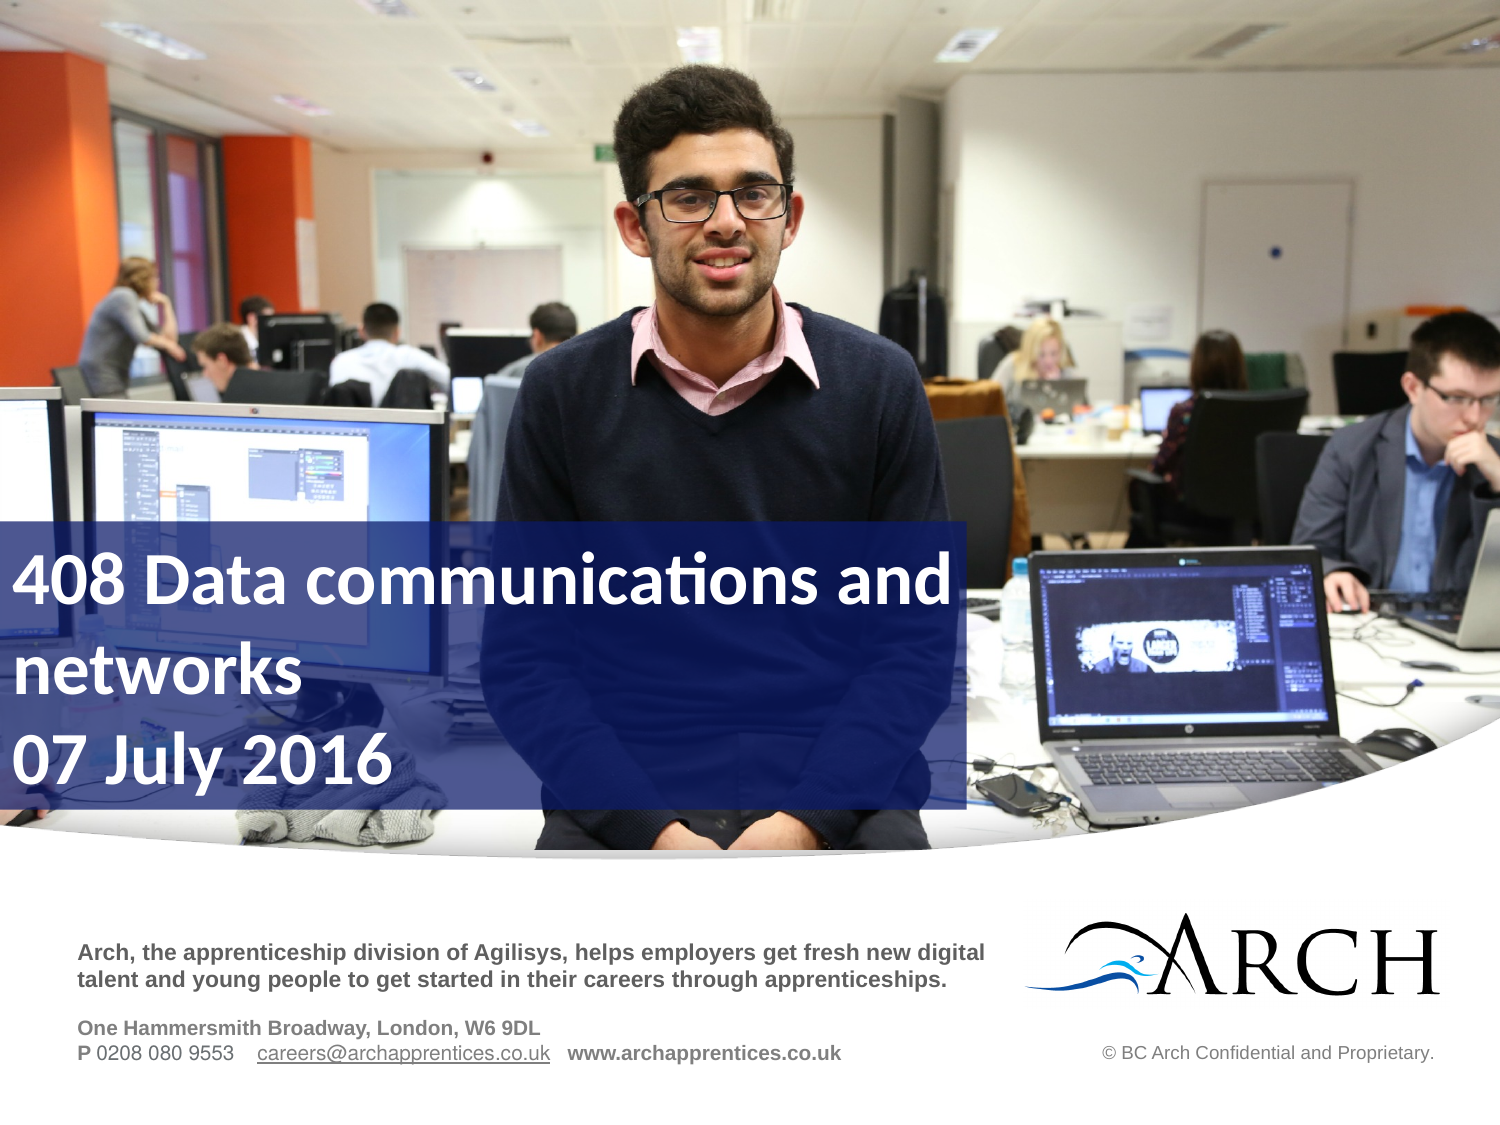

# 408 Data communications and networks 07 July 2016